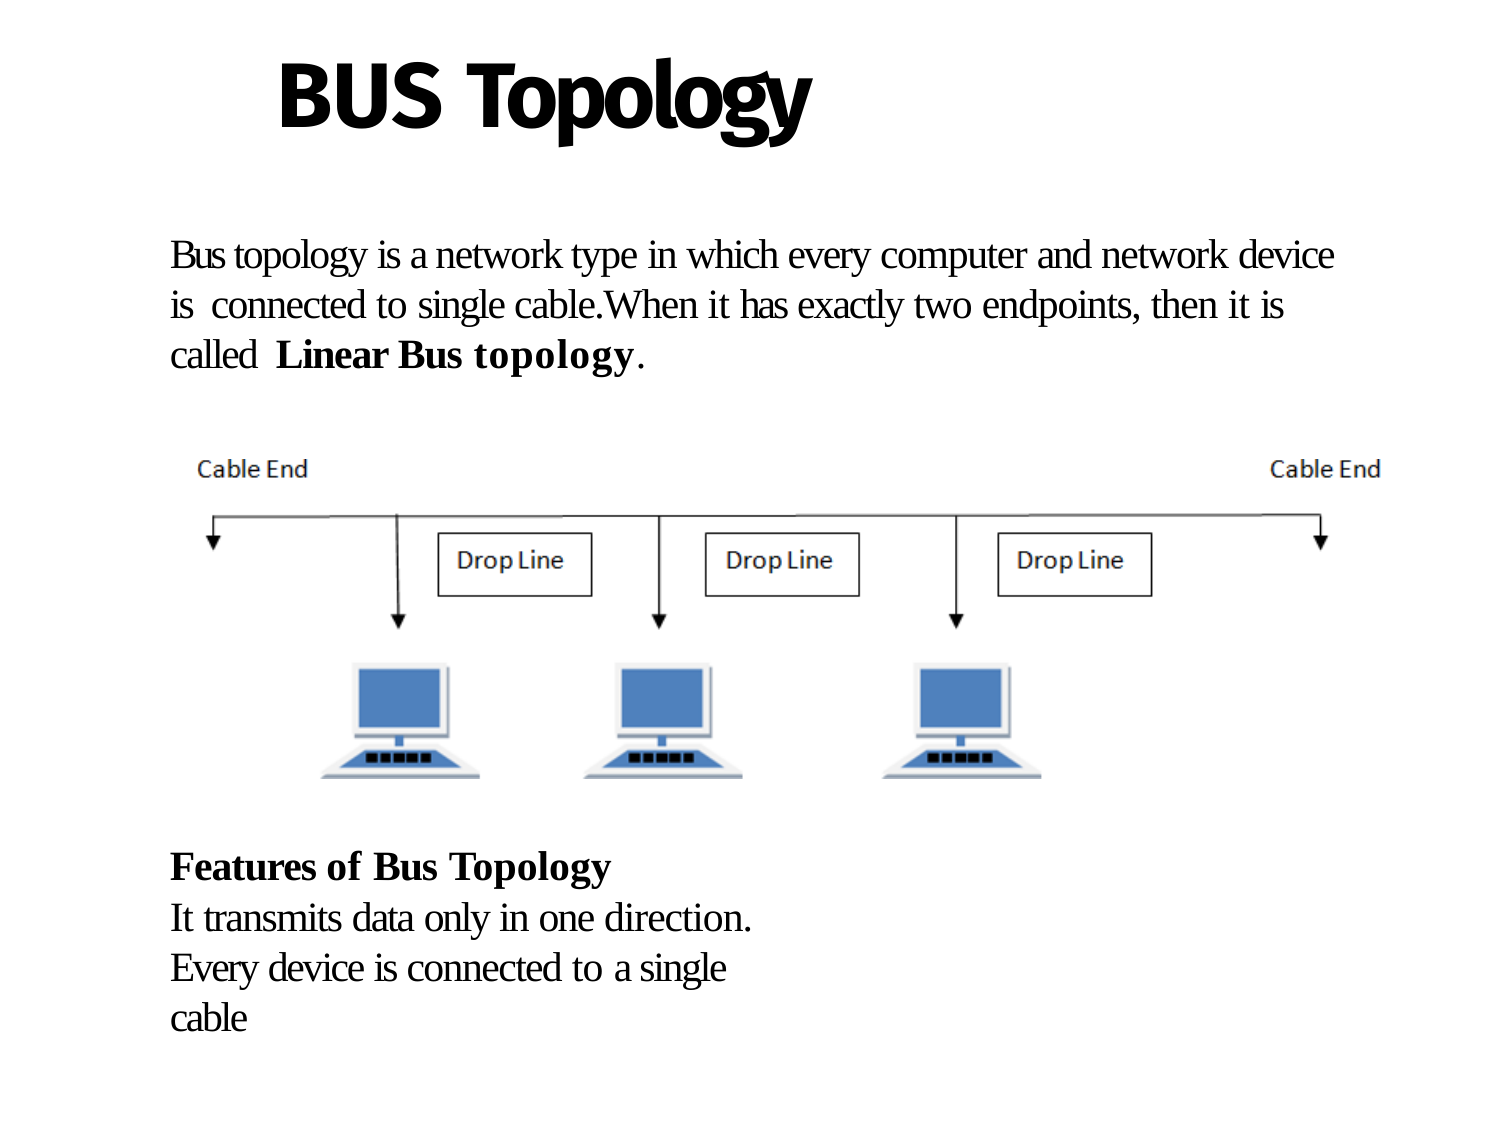

# BUS Topology
Bus topology is a network type in which every computer and network device is  connected to single cable.When it has exactly two endpoints, then it is called  Linear Bus topology.

Features of Bus Topology
It transmits data only in one direction.  Every device is connected to a single cable